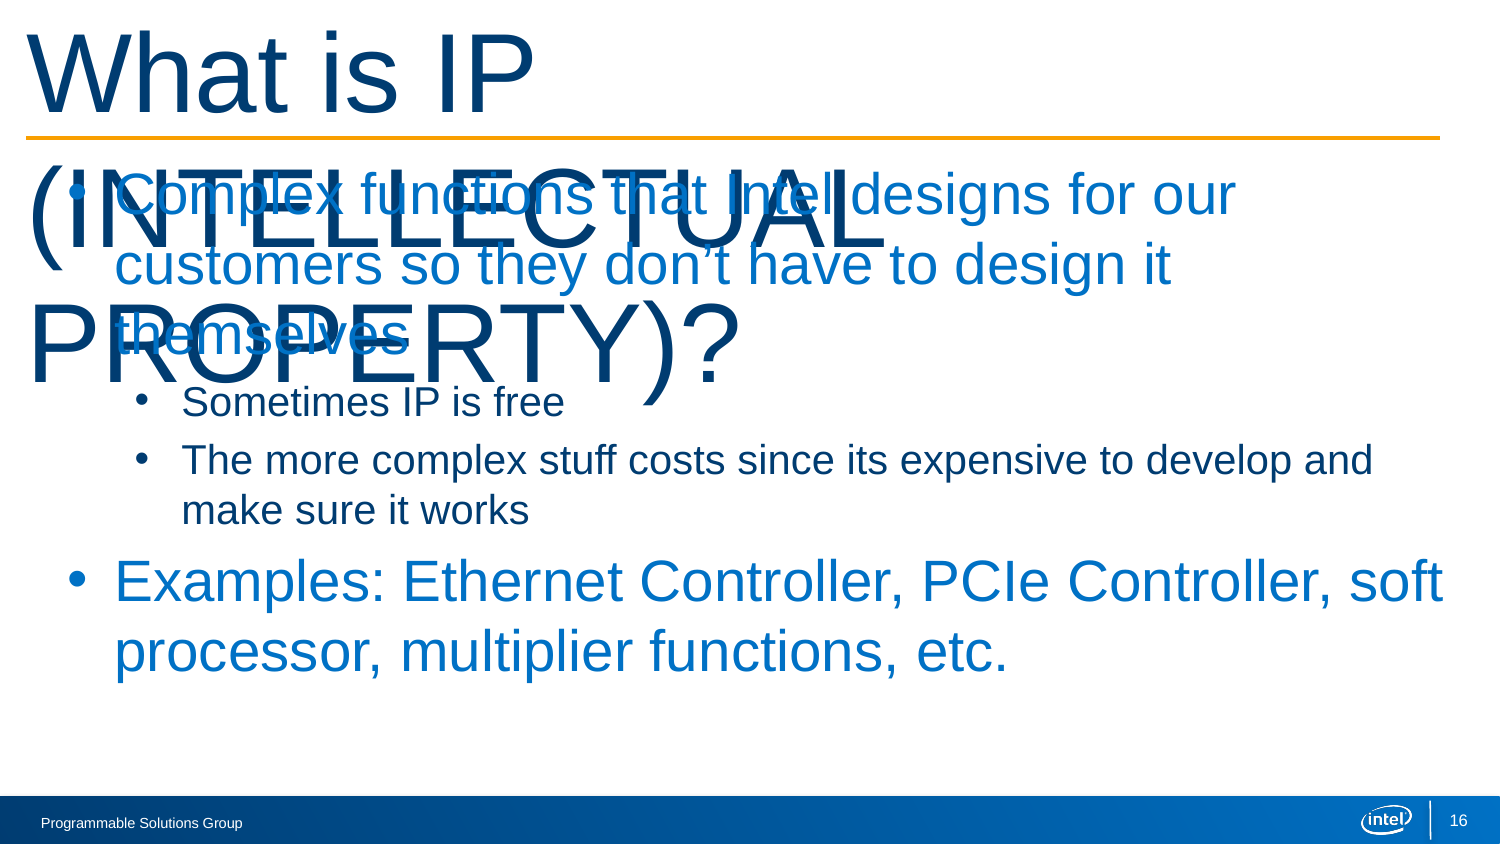

# What is IP (INTELLECTUAL PROPERTY)?
Complex functions that Intel designs for our customers so they don’t have to design it themselves
Sometimes IP is free
The more complex stuff costs since its expensive to develop and make sure it works
Examples: Ethernet Controller, PCIe Controller, soft processor, multiplier functions, etc.
16